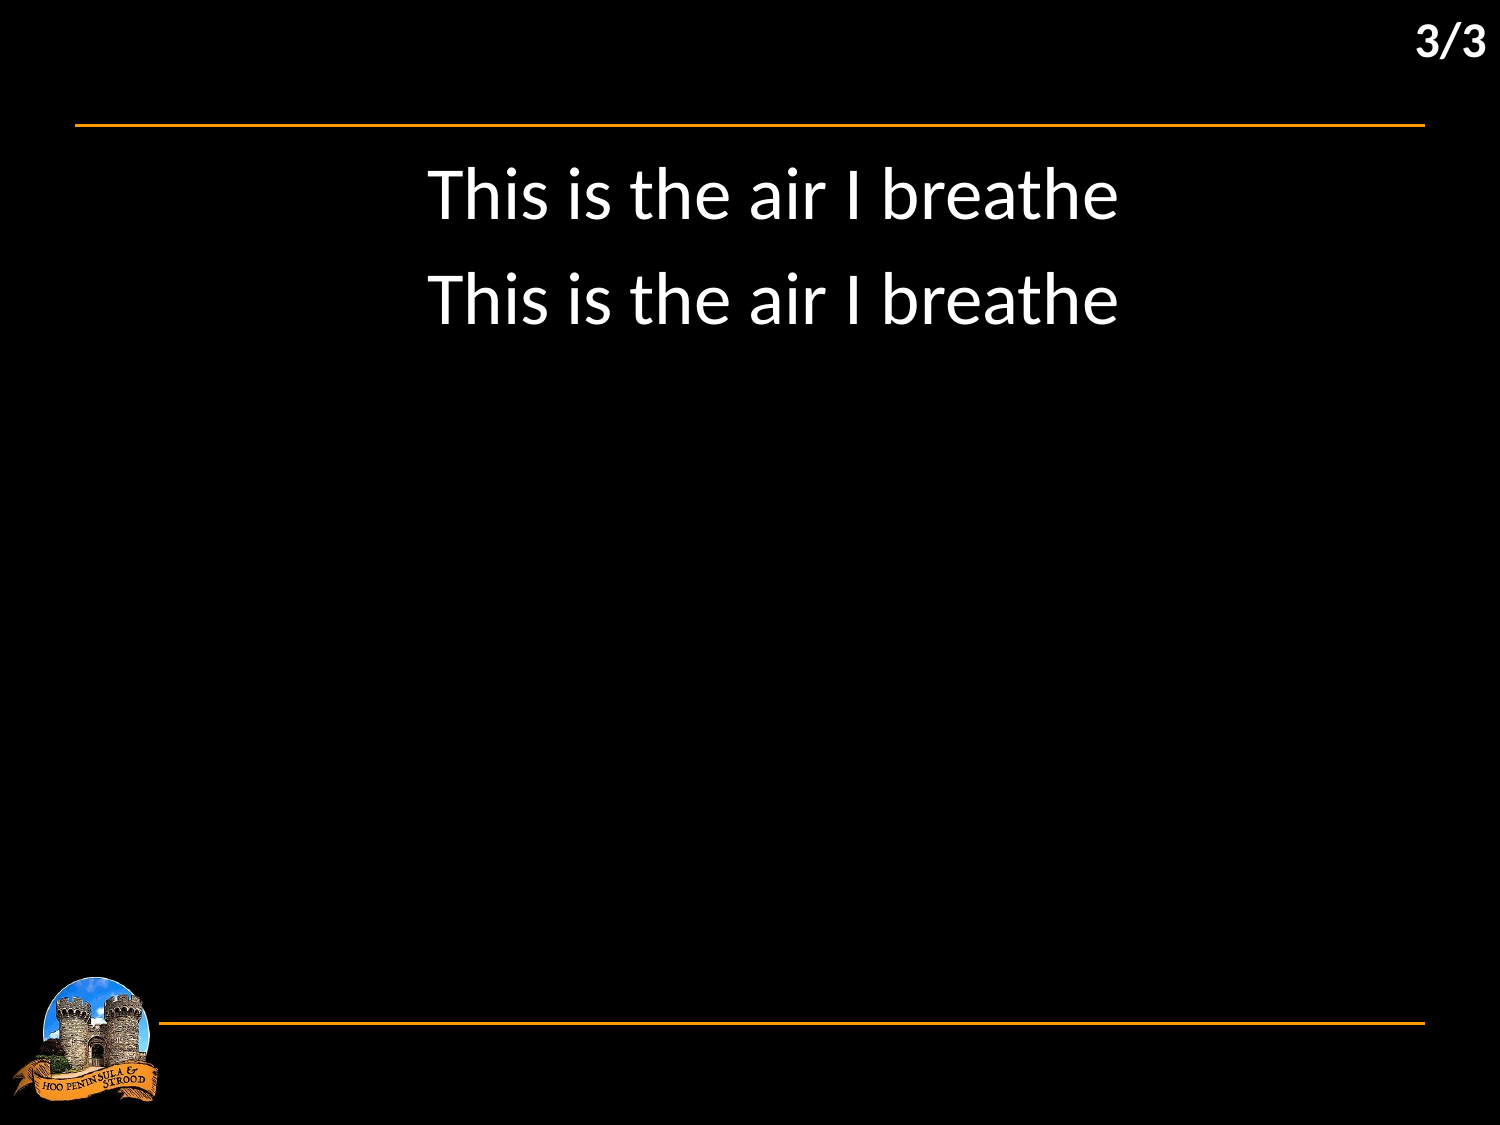

3/3
This is the air I breathe
This is the air I breathe
This is the air I breathe
This is the air I breathe